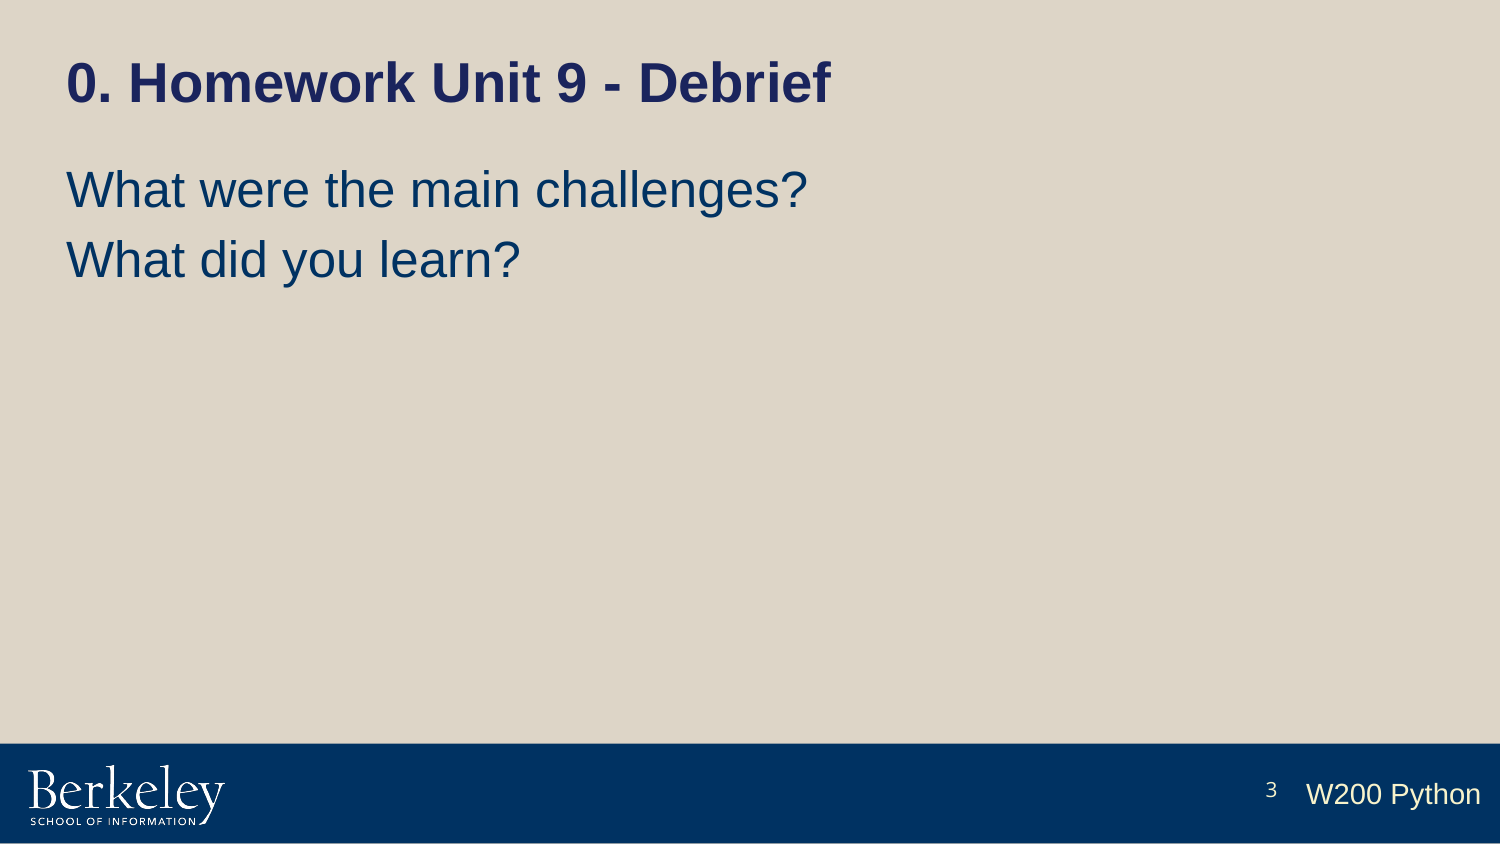

0. Homework Unit 9 - Debrief
What were the main challenges?
What did you learn?
3